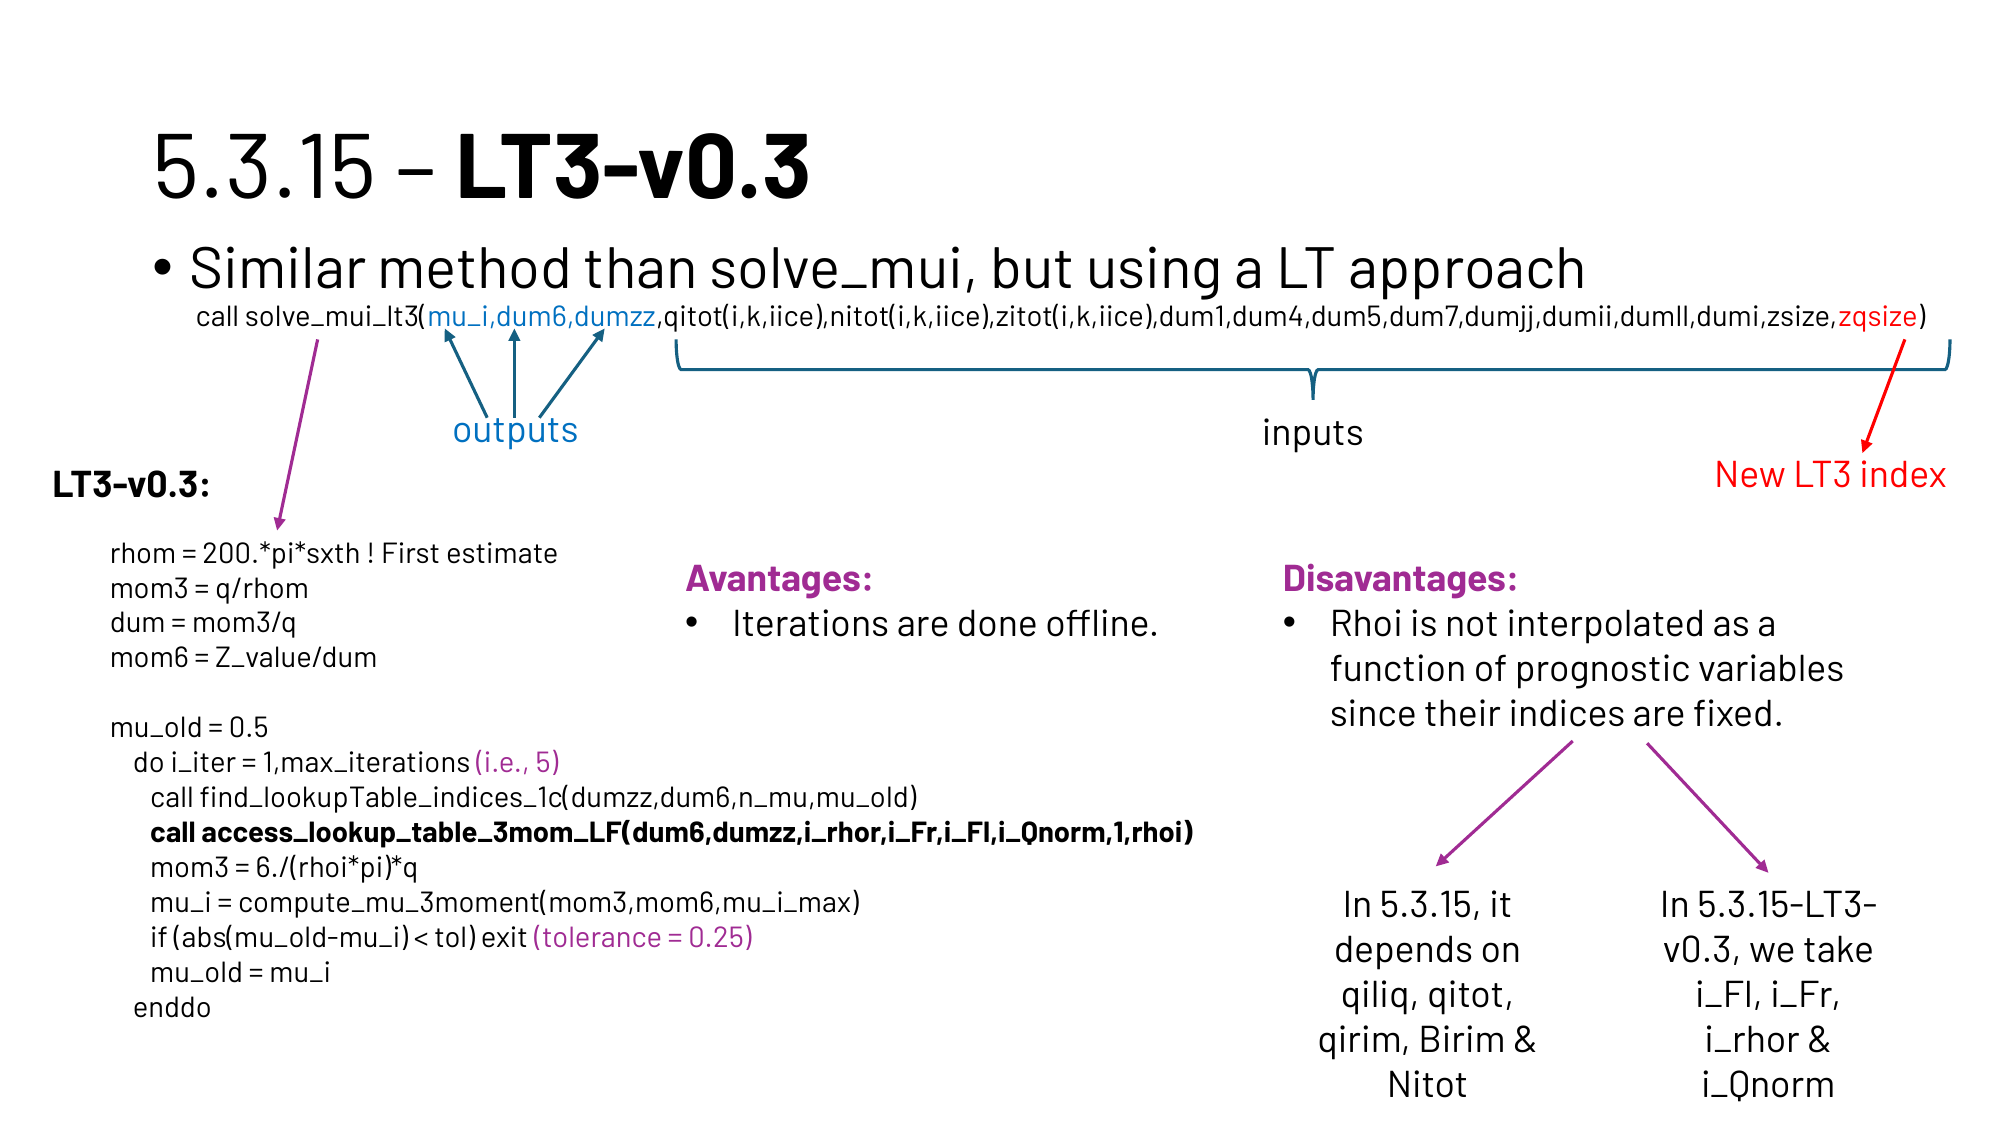

# 5.3.15 – LT3-v0.3
Similar method than solve_mui, but using a LT approach
 call solve_mui_lt3(mu_i,dum6,dumzz,qitot(i,k,iice),nitot(i,k,iice),zitot(i,k,iice),dum1,dum4,dum5,dum7,dumjj,dumii,dumll,dumi,zsize,zqsize)

outputs
inputs
New LT3 index
LT3-v0.3:
rhom = 200.*pi*sxth ! First estimate
mom3 = q/rhom
dum = mom3/q
mom6 = Z_value/dum

mu_old = 0.5
    do i_iter = 1,max_iterations (i.e., 5)
       call find_lookupTable_indices_1c(dumzz,dum6,n_mu,mu_old)
       call access_lookup_table_3mom_LF(dum6,dumzz,i_rhor,i_Fr,i_Fl,i_Qnorm,1,rhoi)
       mom3 = 6./(rhoi*pi)*q
       mu_i = compute_mu_3moment(mom3,mom6,mu_i_max)
       if (abs(mu_old-mu_i) < tol) exit (tolerance = 0.25)
       mu_old = mu_i
    enddo
Avantages:
Iterations are done offline.
Disavantages:
Rhoi is not interpolated as a function of prognostic variables since their indices are fixed.
In 5.3.15, it depends on qiliq, qitot, qirim, Birim & Nitot
In 5.3.15-LT3-v0.3, we take i_Fl, i_Fr, i_rhor & i_Qnorm